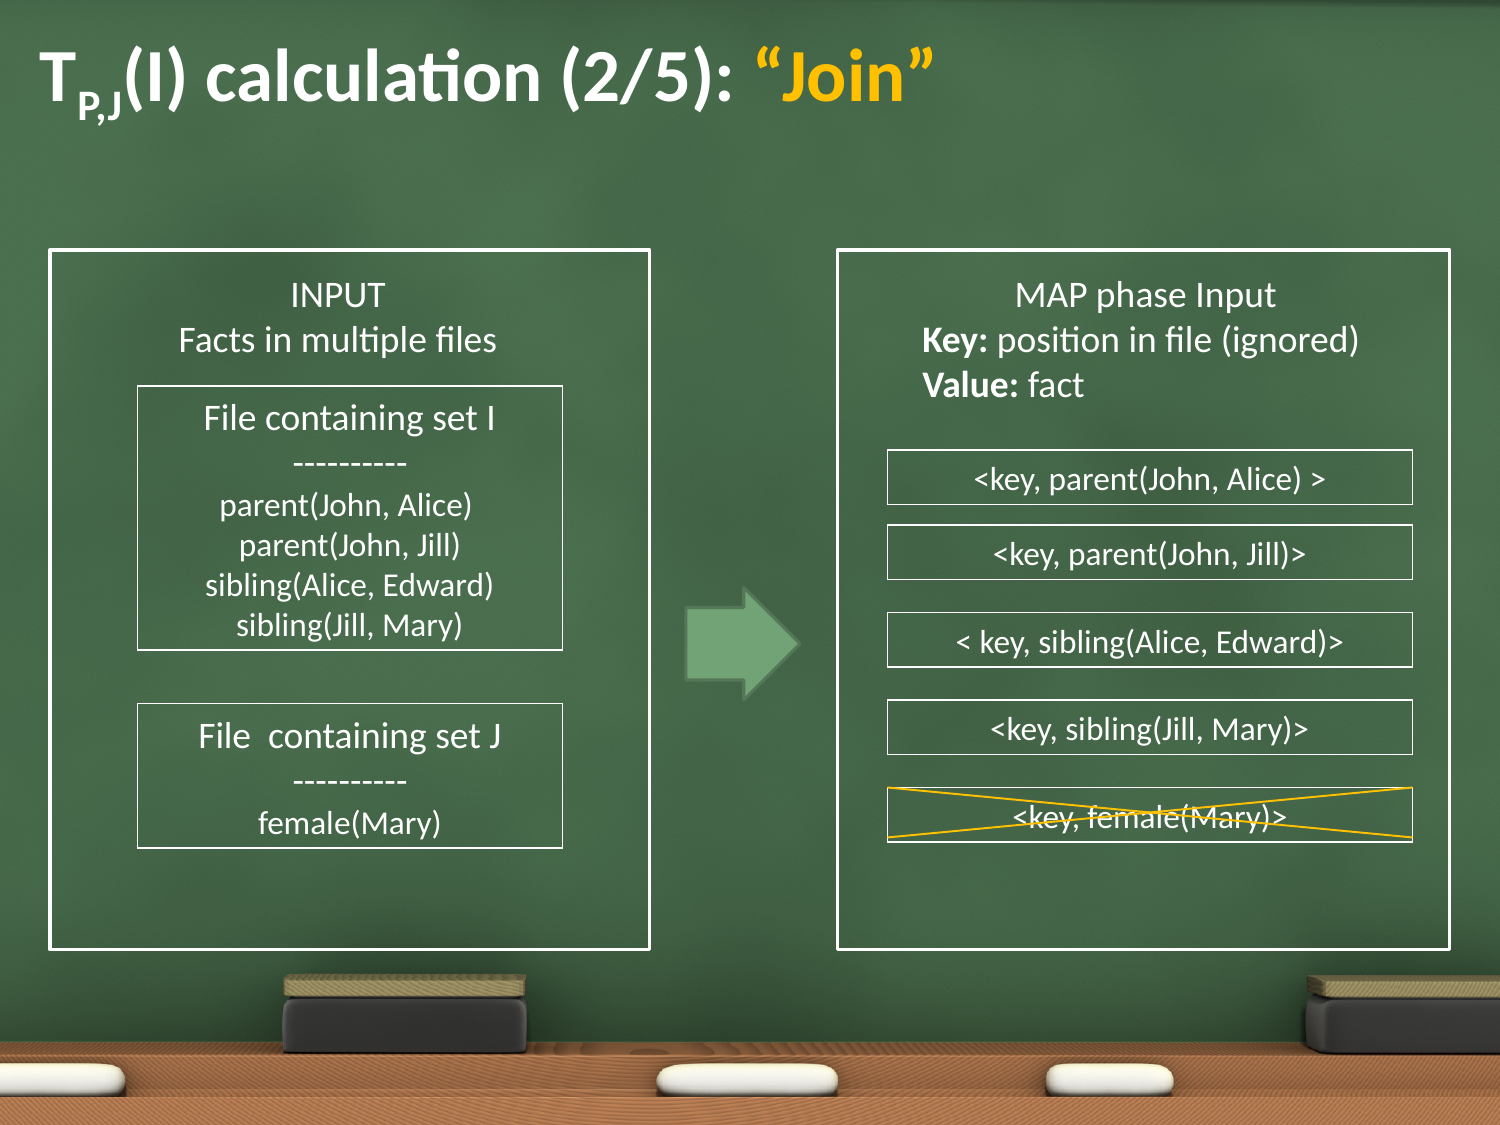

# TP,J(I) calculation (2/5): “Join”

INPUT
Facts in multiple files
File containing set I
----------
parent(John, Alice)
parent(John, Jill)
sibling(Alice, Edward)
sibling(Jill, Mary)
File  containing set J
----------
female(Mary)

MAP phase Input
Key: position in file (ignored)
Value: fact

<key, parent(John, Alice) >
< key, sibling(Alice, Edward)>
<key, sibling(Jill, Mary)>
<key, parent(John, Jill)>
<key, female(Mary)>